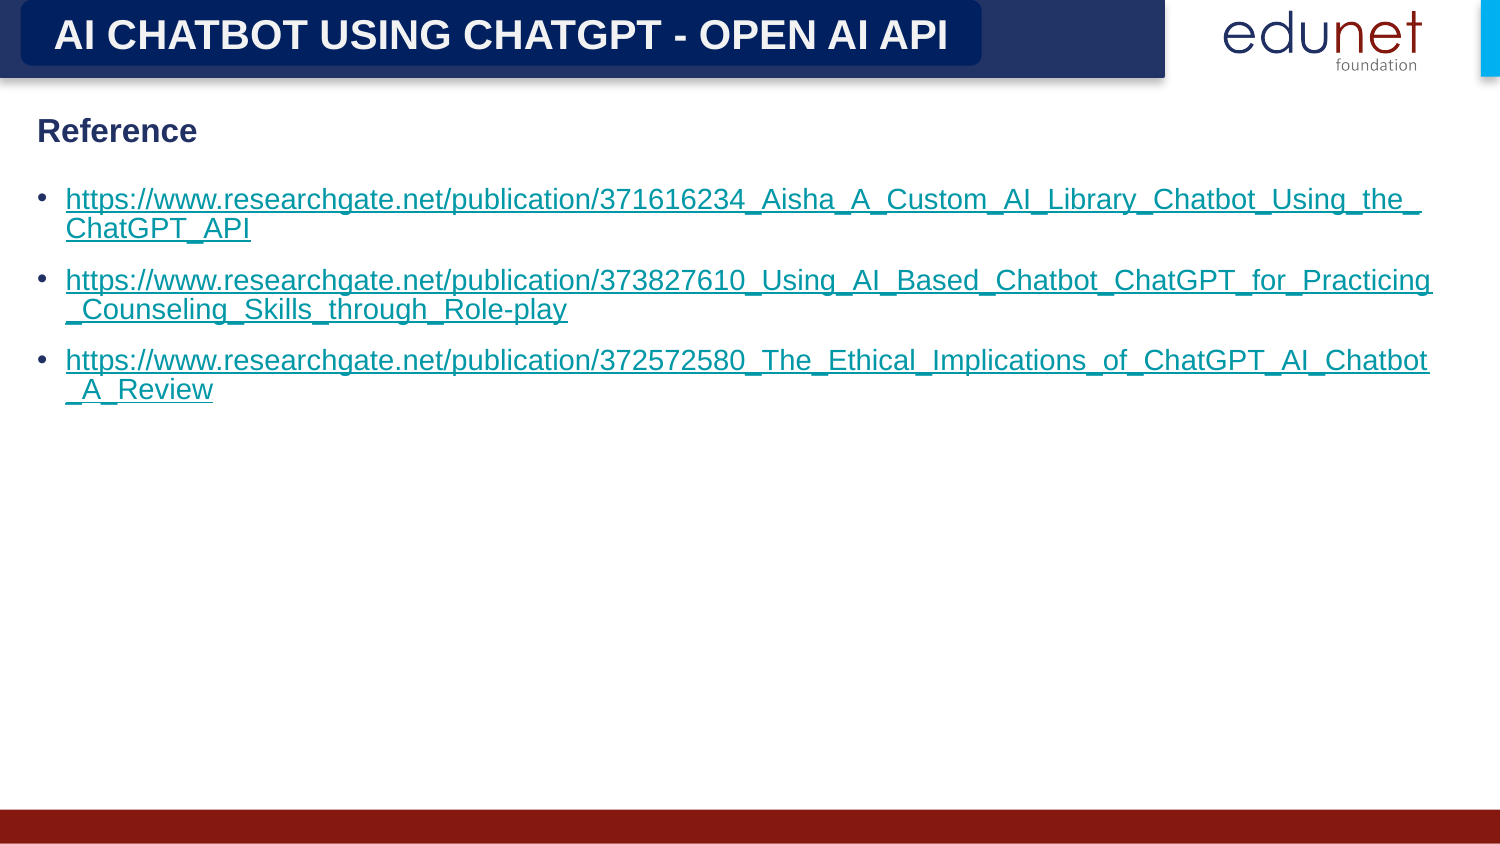

AI CHATBOT USING CHATGPT - OPEN AI API
Reference
https://www.researchgate.net/publication/371616234_Aisha_A_Custom_AI_Library_Chatbot_Using_the_ChatGPT_API
https://www.researchgate.net/publication/373827610_Using_AI_Based_Chatbot_ChatGPT_for_Practicing_Counseling_Skills_through_Role-play
https://www.researchgate.net/publication/372572580_The_Ethical_Implications_of_ChatGPT_AI_Chatbot_A_Review